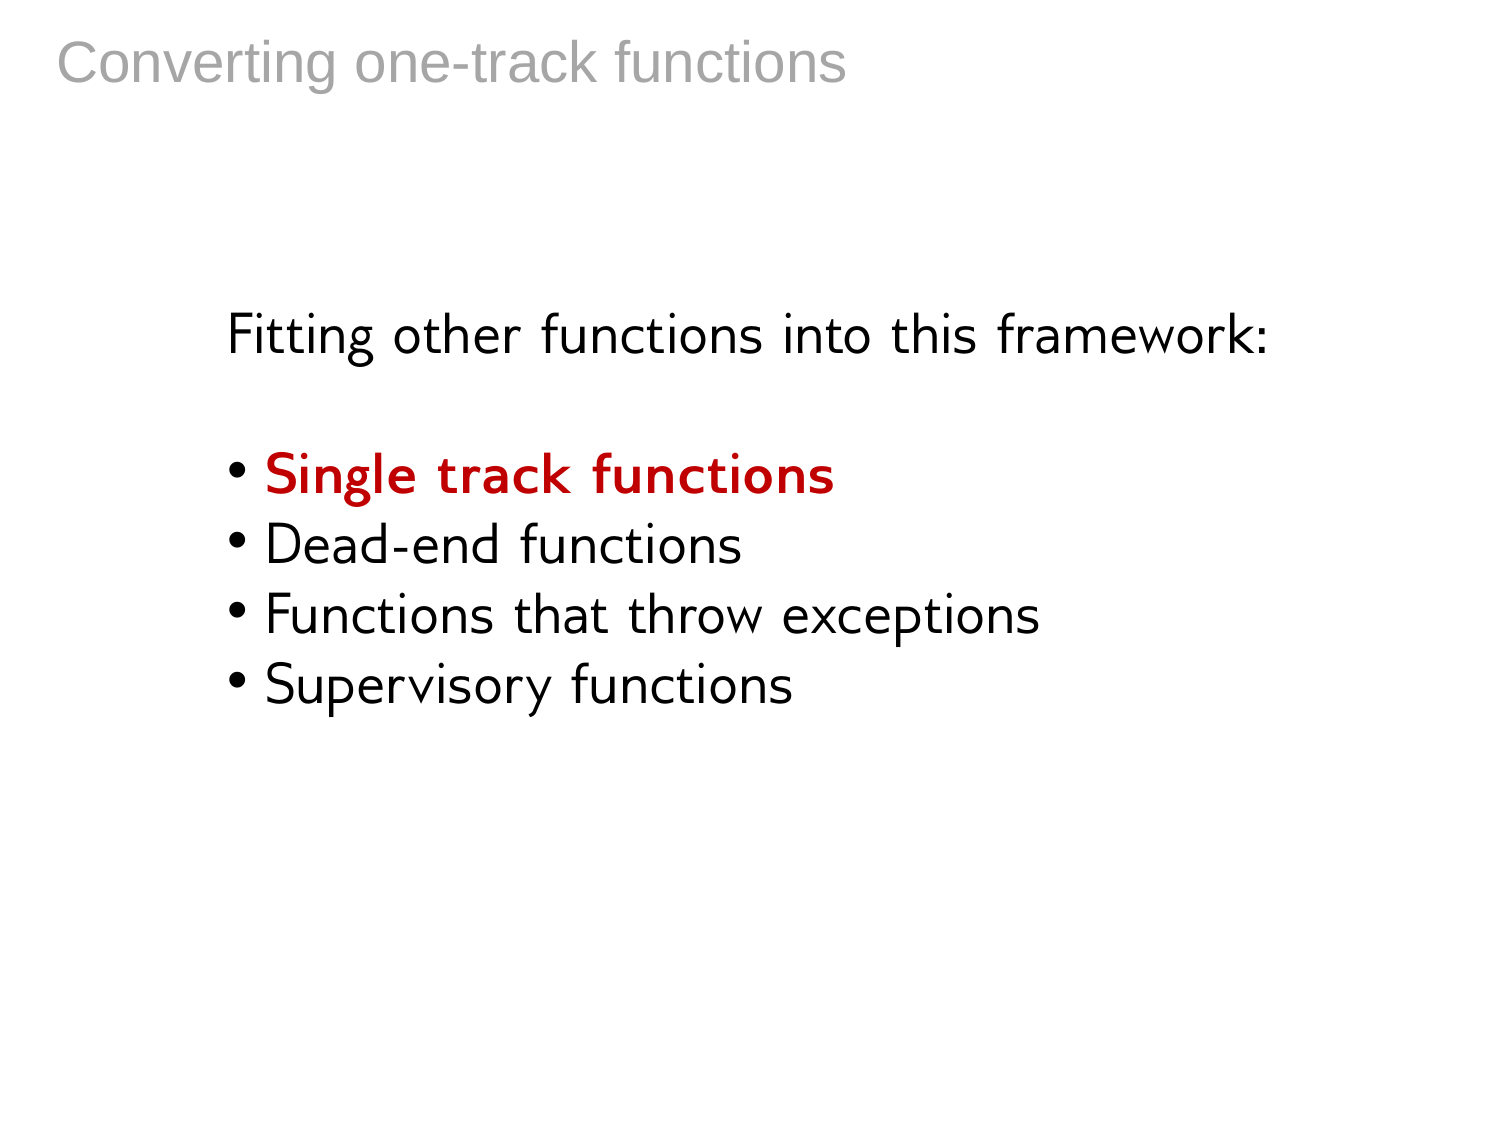

# Converting one-track functions
Fitting other functions into this framework:

 Single track functions
 Dead-end functions
 Functions that throw exceptions
 Supervisory functions